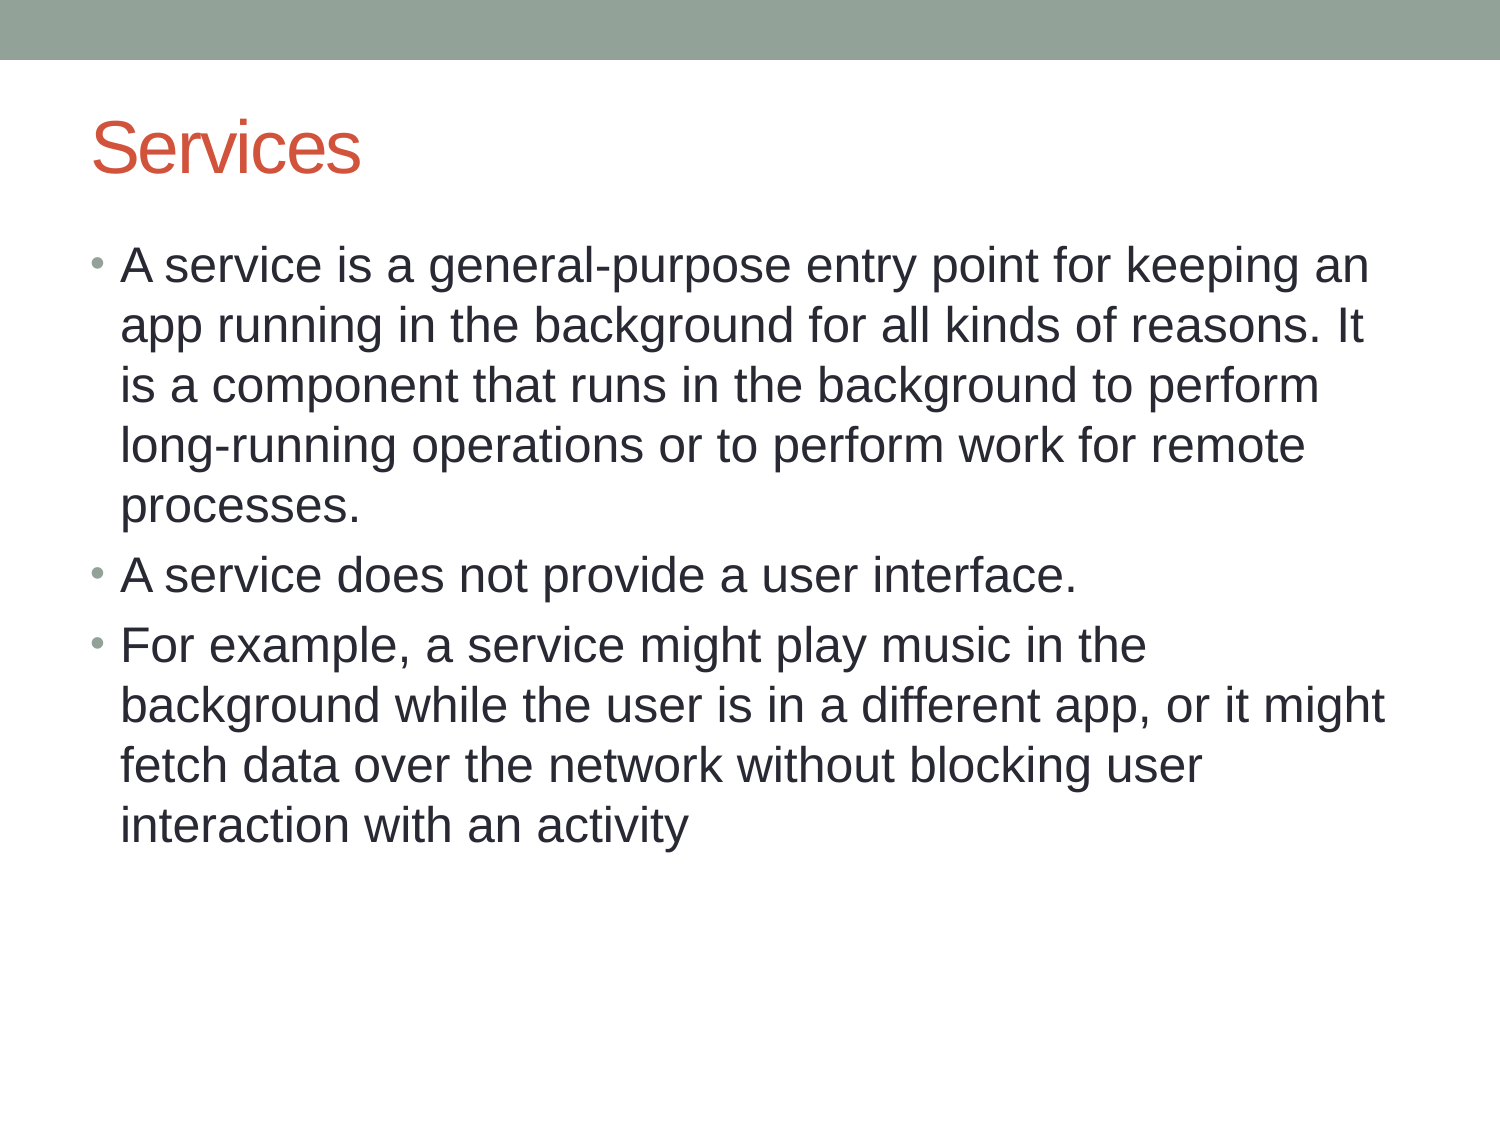

# Services
A service is a general-purpose entry point for keeping an app running in the background for all kinds of reasons. It is a component that runs in the background to perform long-running operations or to perform work for remote processes.
A service does not provide a user interface.
For example, a service might play music in the background while the user is in a different app, or it might fetch data over the network without blocking user interaction with an activity